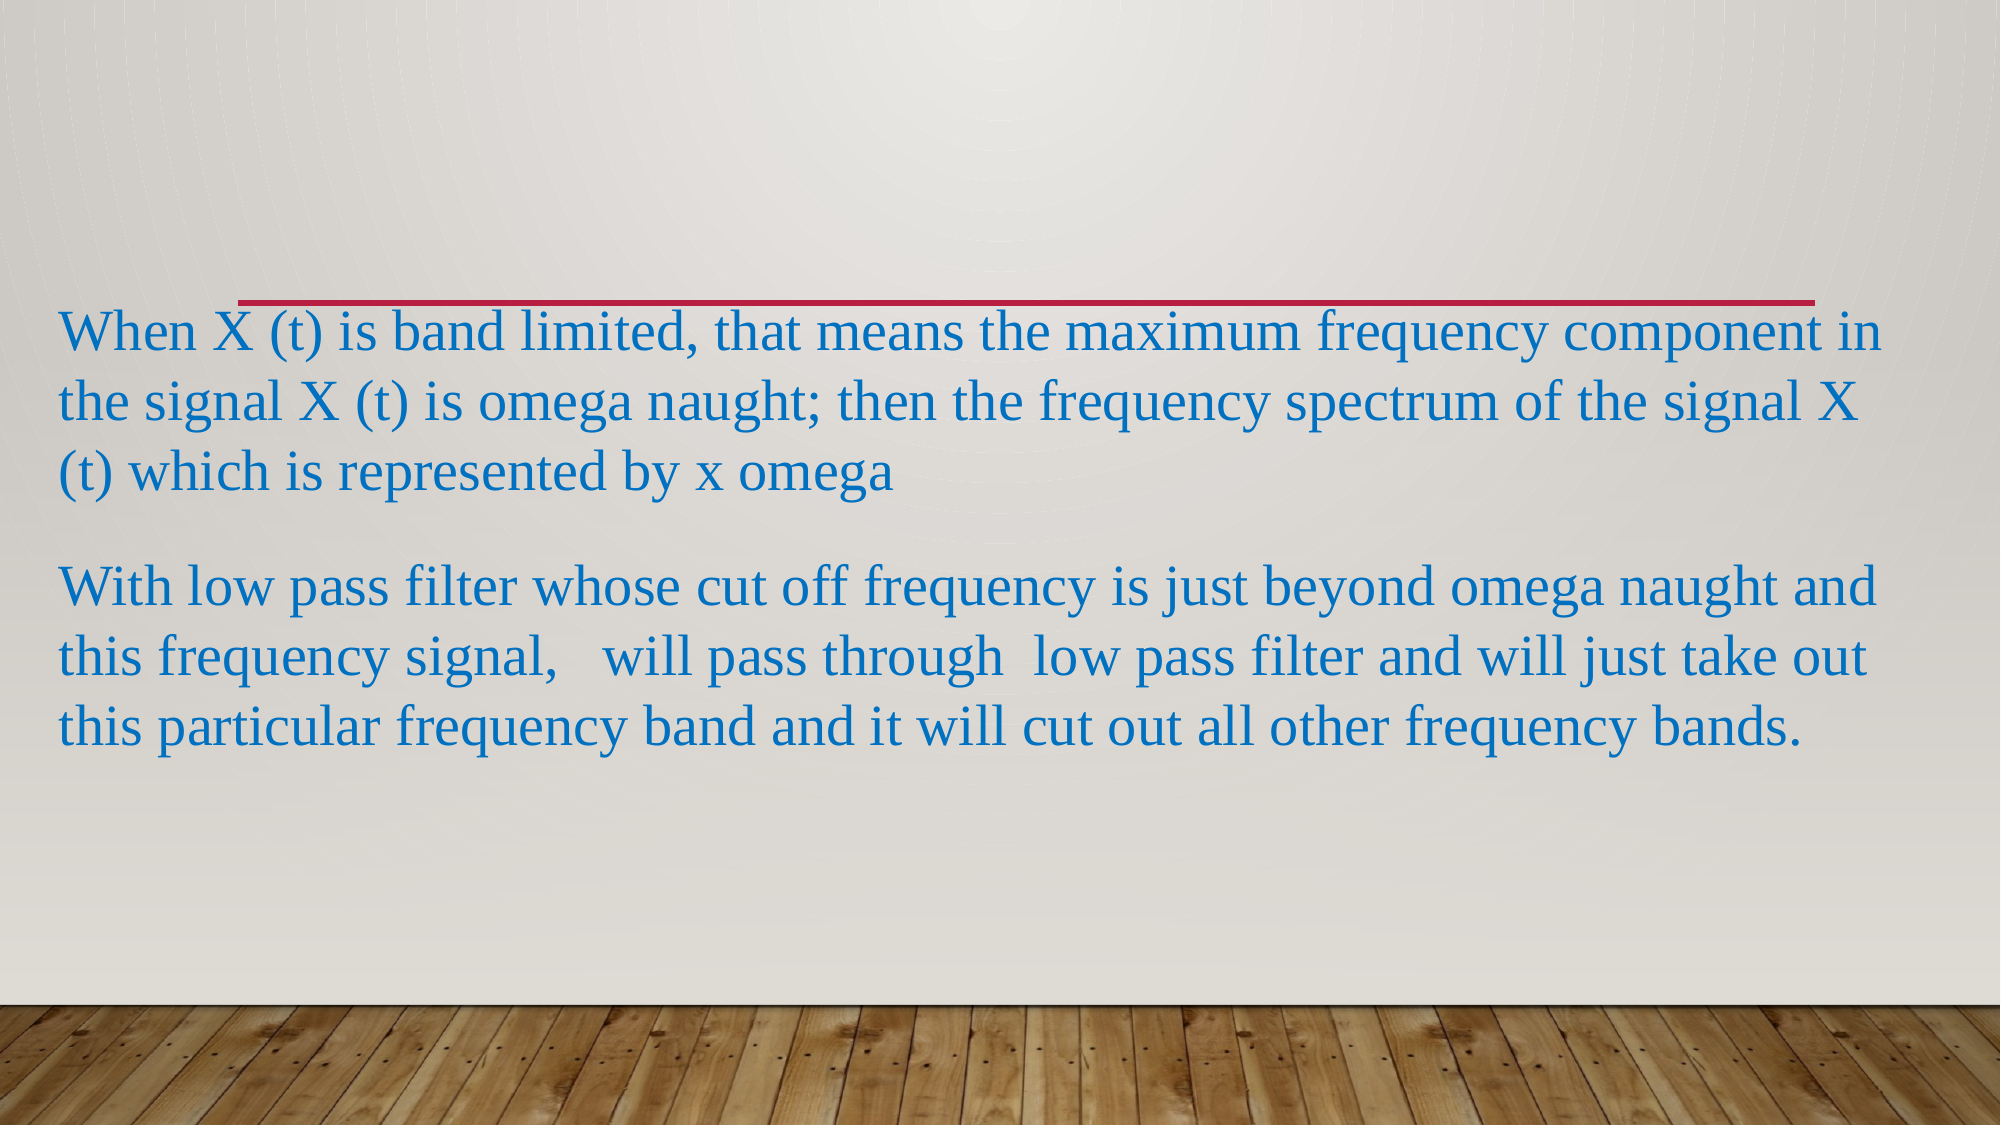

When X (t) is band limited, that means the maximum frequency component in the signal X (t) is omega naught; then the frequency spectrum of the signal X (t) which is represented by x omega

With low pass filter whose cut off frequency is just beyond omega naught and this frequency signal,   will pass through  low pass filter and will just take out this particular frequency band and it will cut out all other frequency bands.